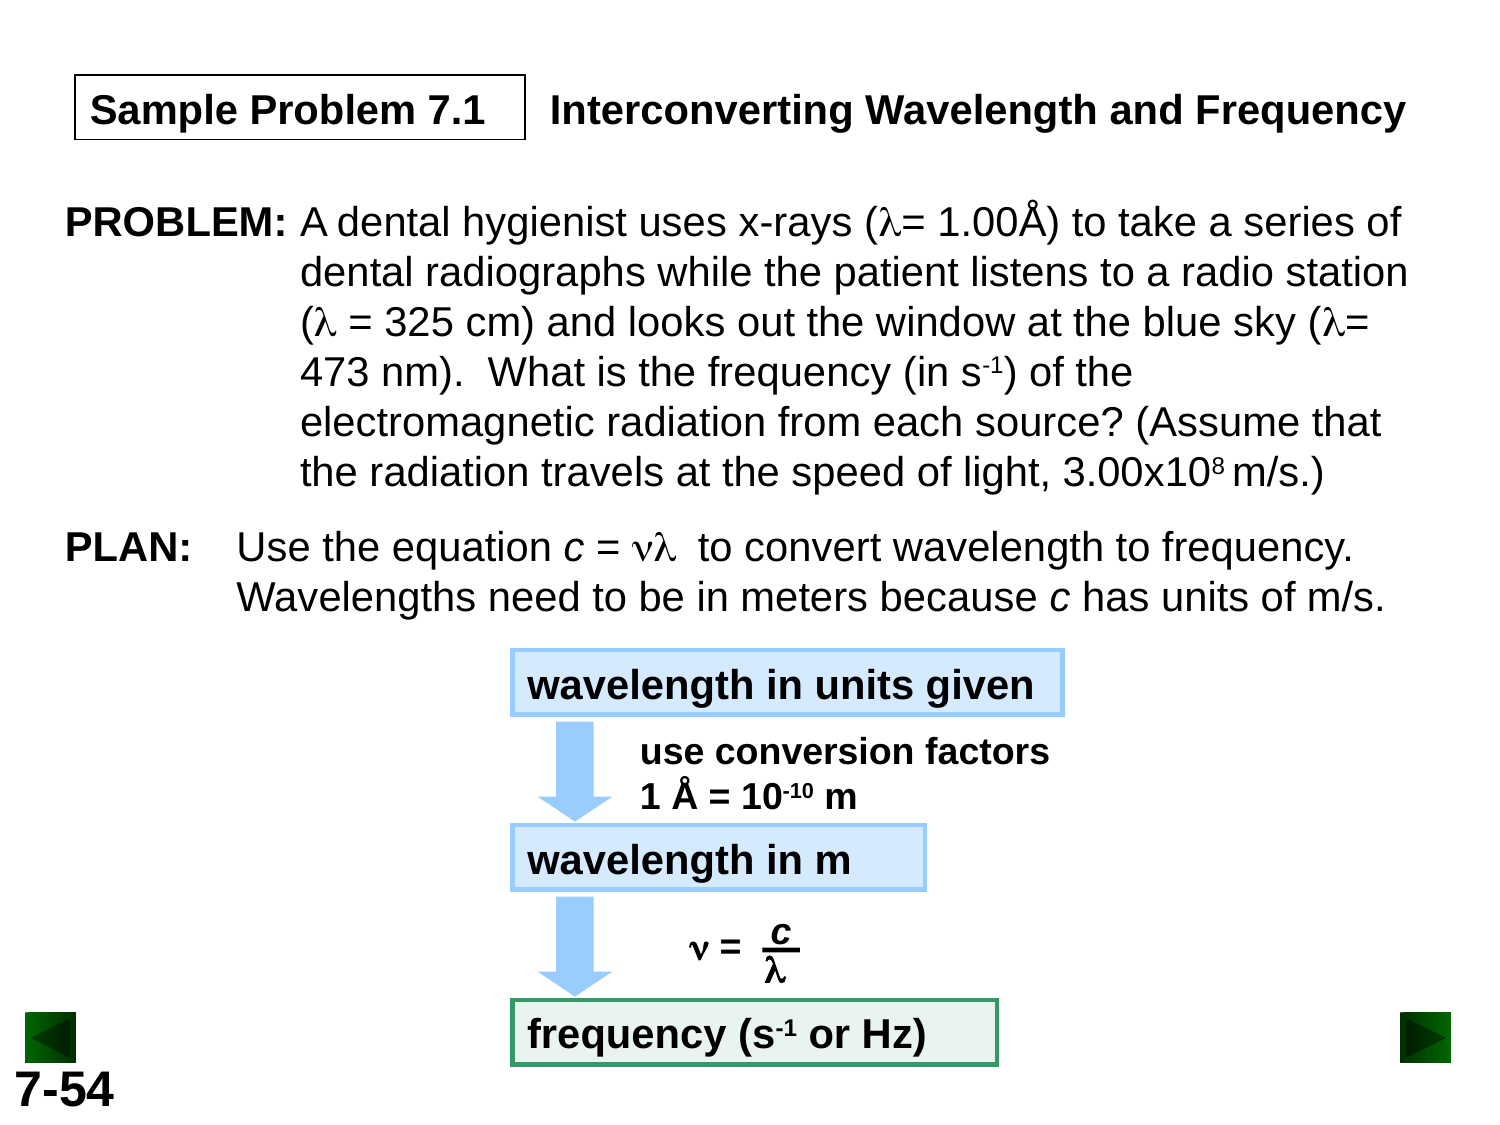

Sample Problem 7.1
Interconverting Wavelength and Frequency
PROBLEM:
A dental hygienist uses x-rays (λ= 1.00Å) to take a series of dental radiographs while the patient listens to a radio station (λ = 325 cm) and looks out the window at the blue sky (λ= 473 nm).  What is the frequency (in s-1) of the electromagnetic radiation from each source? (Assume that the radiation travels at the speed of light, 3.00x108 m/s.)
PLAN:
Use the equation c = νλ to convert wavelength to frequency. Wavelengths need to be in meters because c has units of m/s.
wavelength in units given

wavelength in m
use conversion factors
1 Å = 10-10 m

frequency (s-1 or Hz)
c
λ

ν =